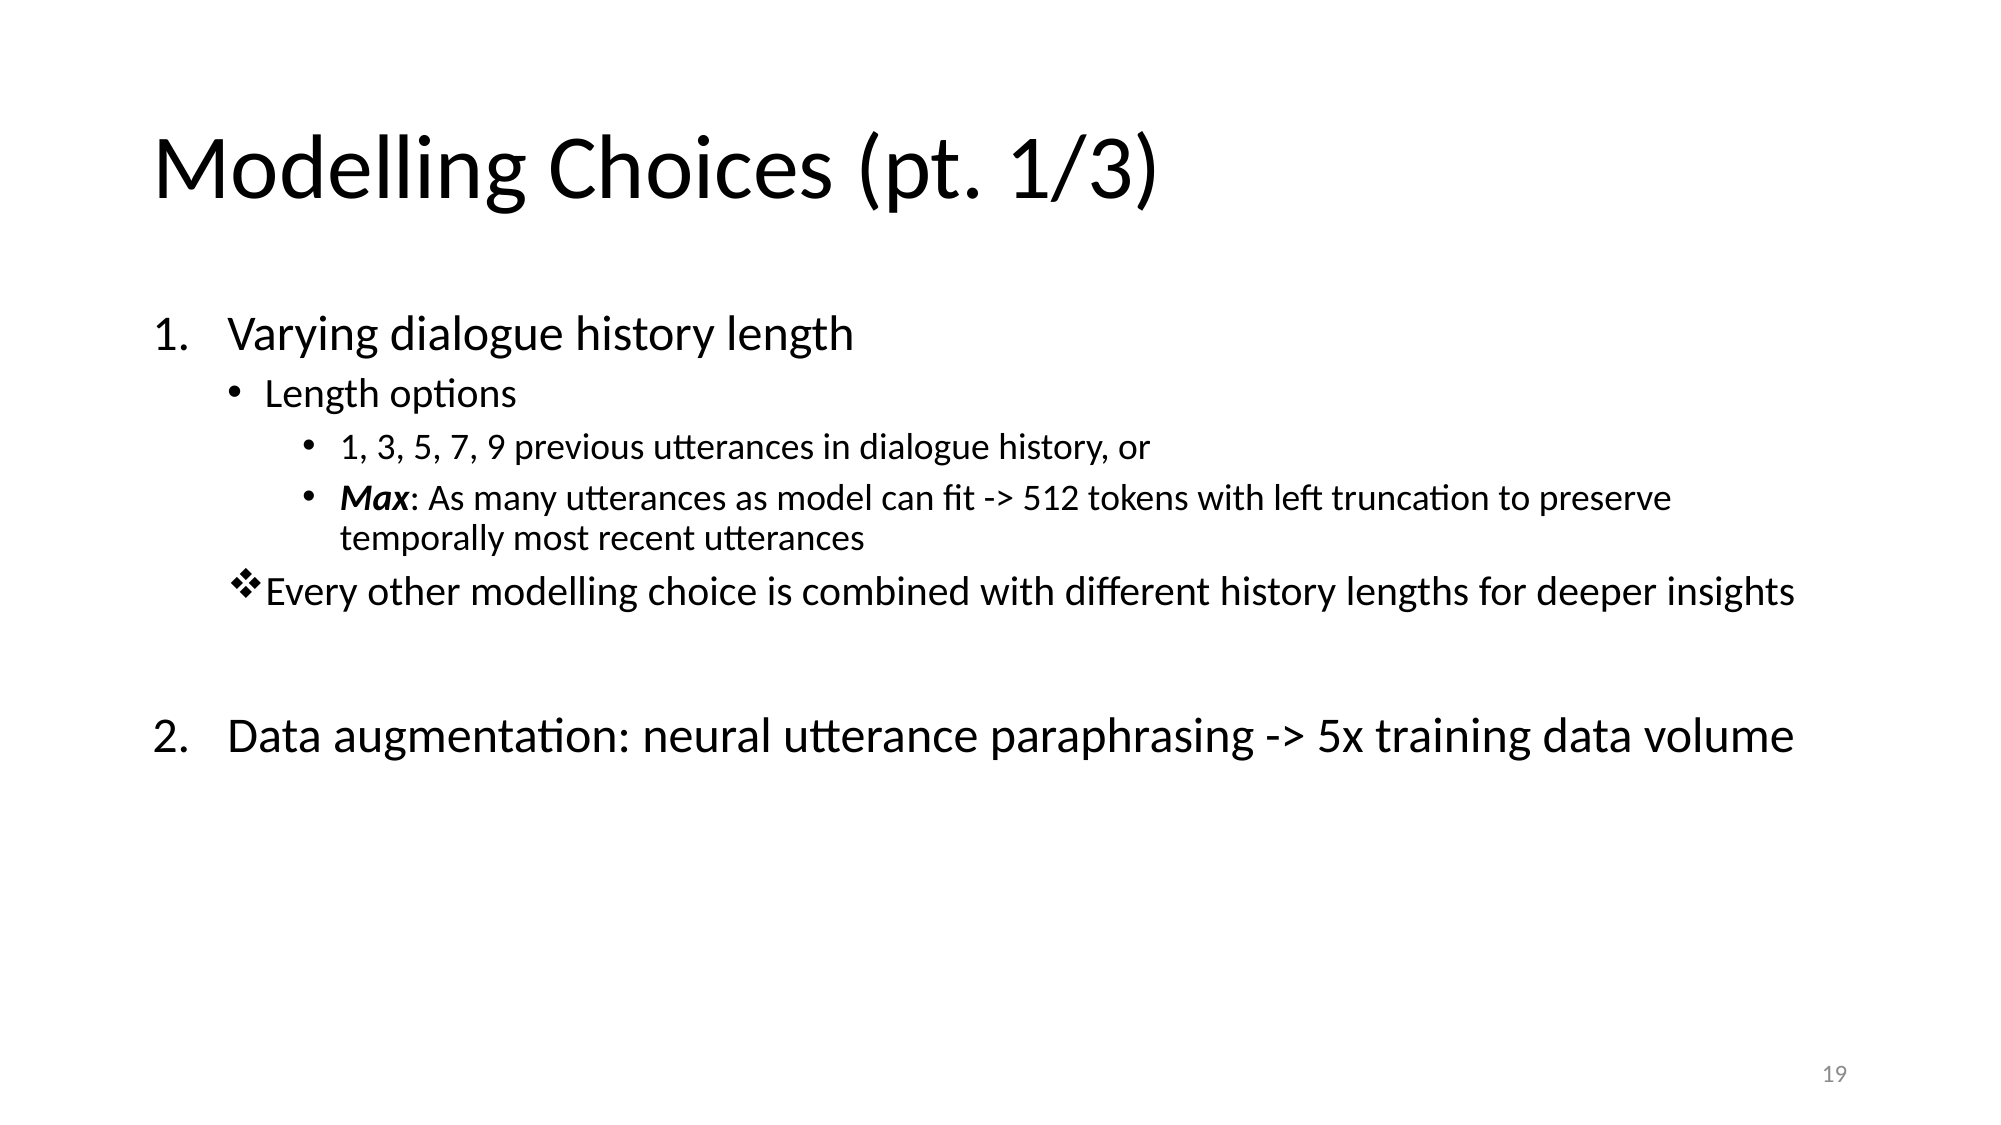

# Modelling Choices (pt. 1/3)
Varying dialogue history length
Length options
1, 3, 5, 7, 9 previous utterances in dialogue history, or
Max: As many utterances as model can fit -> 512 tokens with left truncation to preserve temporally most recent utterances
Every other modelling choice is combined with different history lengths for deeper insights

Data augmentation: neural utterance paraphrasing -> 5x training data volume

19